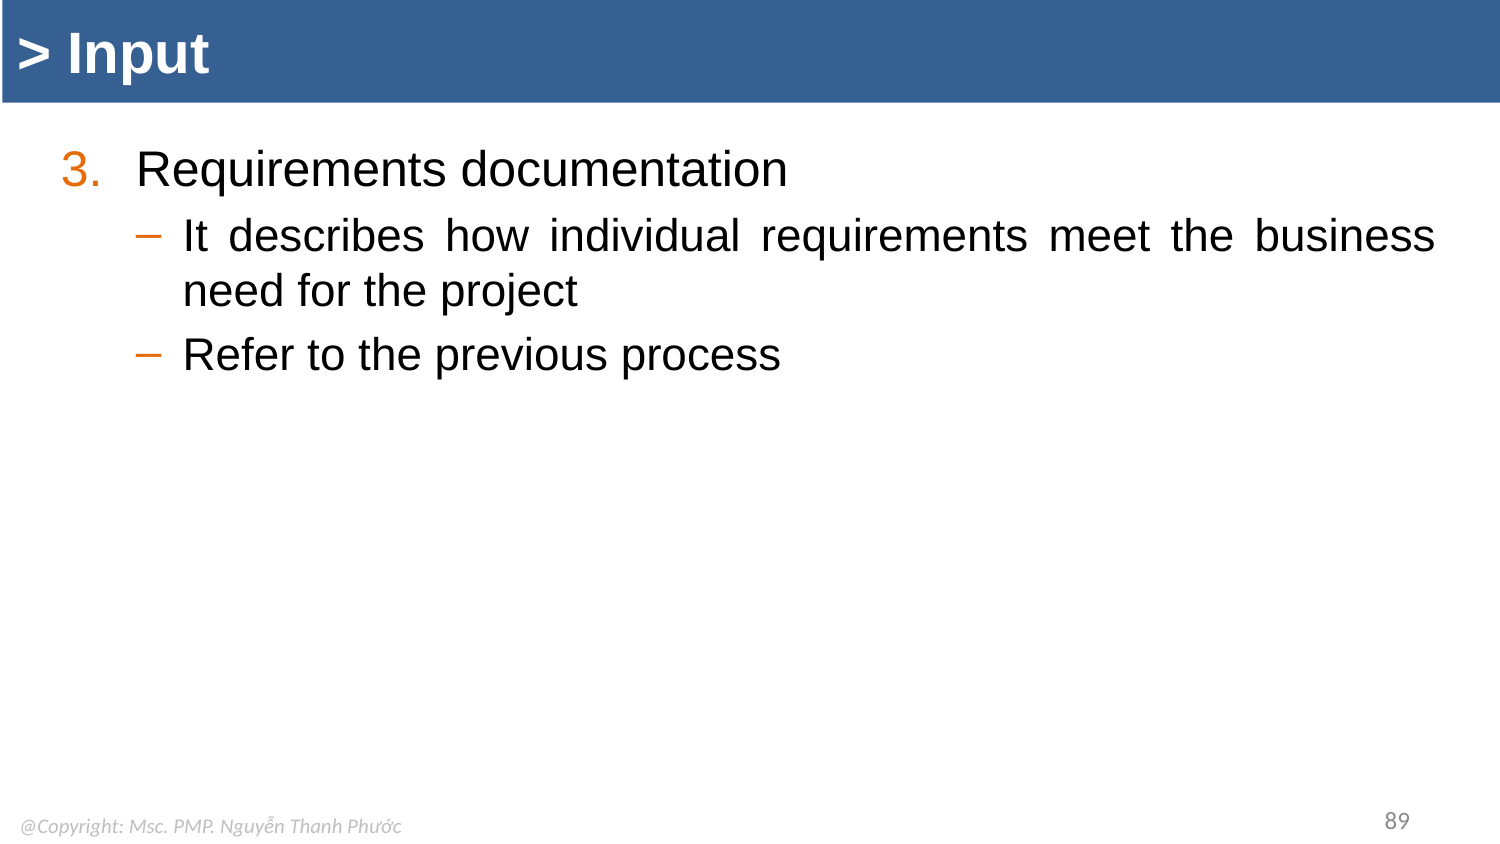

# > Input
Requirements documentation
It describes how individual requirements meet the business need for the project
Refer to the previous process
89